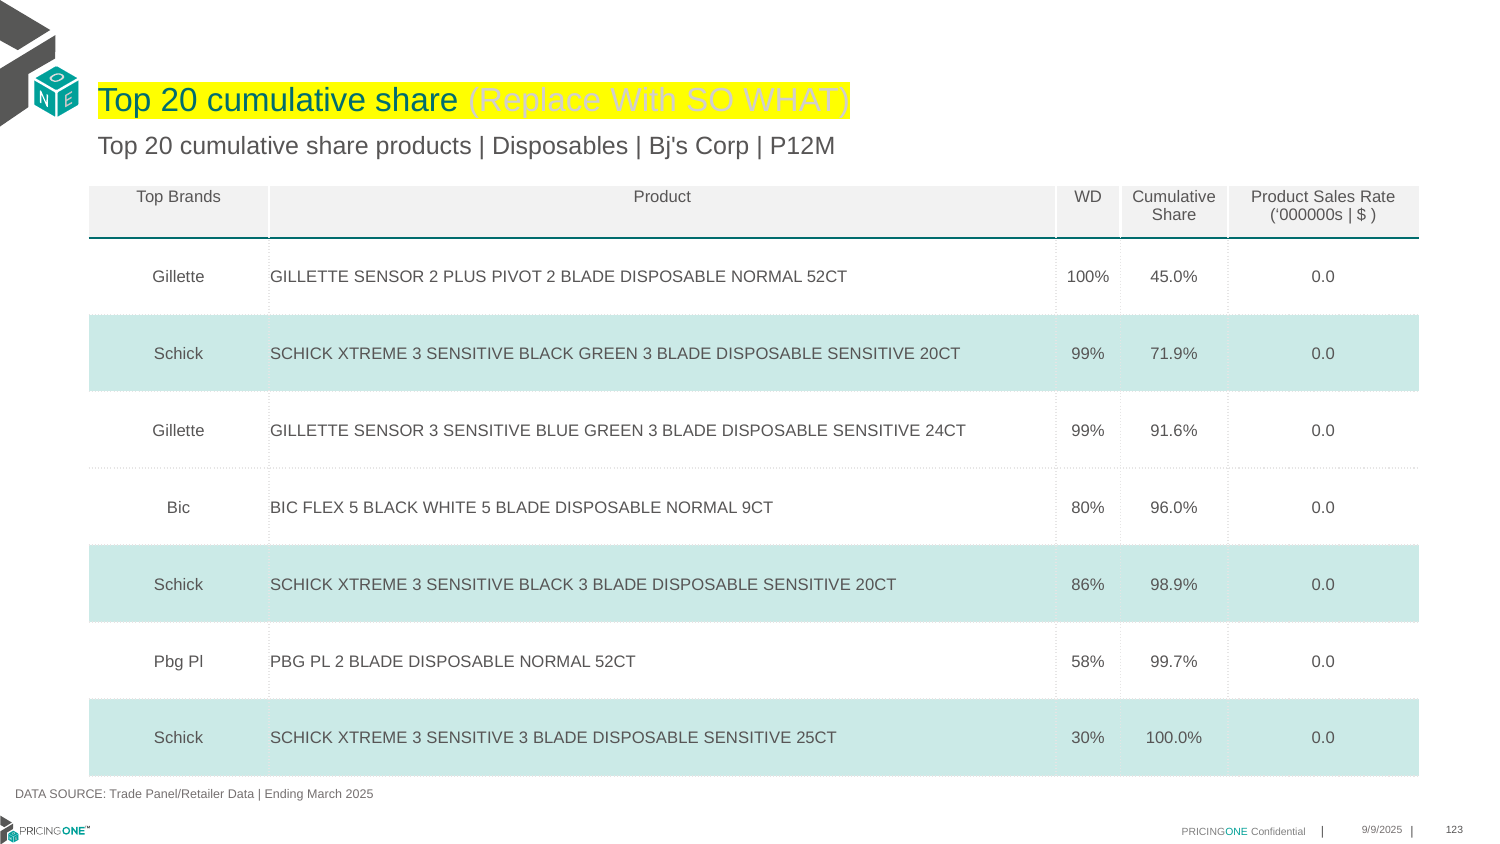

# Top 20 cumulative share (Replace With SO WHAT)
Top 20 cumulative share products | Disposables | Bj's Corp | P12M
| Top Brands | Product | WD | Cumulative Share | Product Sales Rate (‘000000s | $ ) |
| --- | --- | --- | --- | --- |
| Gillette | GILLETTE SENSOR 2 PLUS PIVOT 2 BLADE DISPOSABLE NORMAL 52CT | 100% | 45.0% | 0.0 |
| Schick | SCHICK XTREME 3 SENSITIVE BLACK GREEN 3 BLADE DISPOSABLE SENSITIVE 20CT | 99% | 71.9% | 0.0 |
| Gillette | GILLETTE SENSOR 3 SENSITIVE BLUE GREEN 3 BLADE DISPOSABLE SENSITIVE 24CT | 99% | 91.6% | 0.0 |
| Bic | BIC FLEX 5 BLACK WHITE 5 BLADE DISPOSABLE NORMAL 9CT | 80% | 96.0% | 0.0 |
| Schick | SCHICK XTREME 3 SENSITIVE BLACK 3 BLADE DISPOSABLE SENSITIVE 20CT | 86% | 98.9% | 0.0 |
| Pbg Pl | PBG PL 2 BLADE DISPOSABLE NORMAL 52CT | 58% | 99.7% | 0.0 |
| Schick | SCHICK XTREME 3 SENSITIVE 3 BLADE DISPOSABLE SENSITIVE 25CT | 30% | 100.0% | 0.0 |
DATA SOURCE: Trade Panel/Retailer Data | Ending March 2025

9/9/2025
123